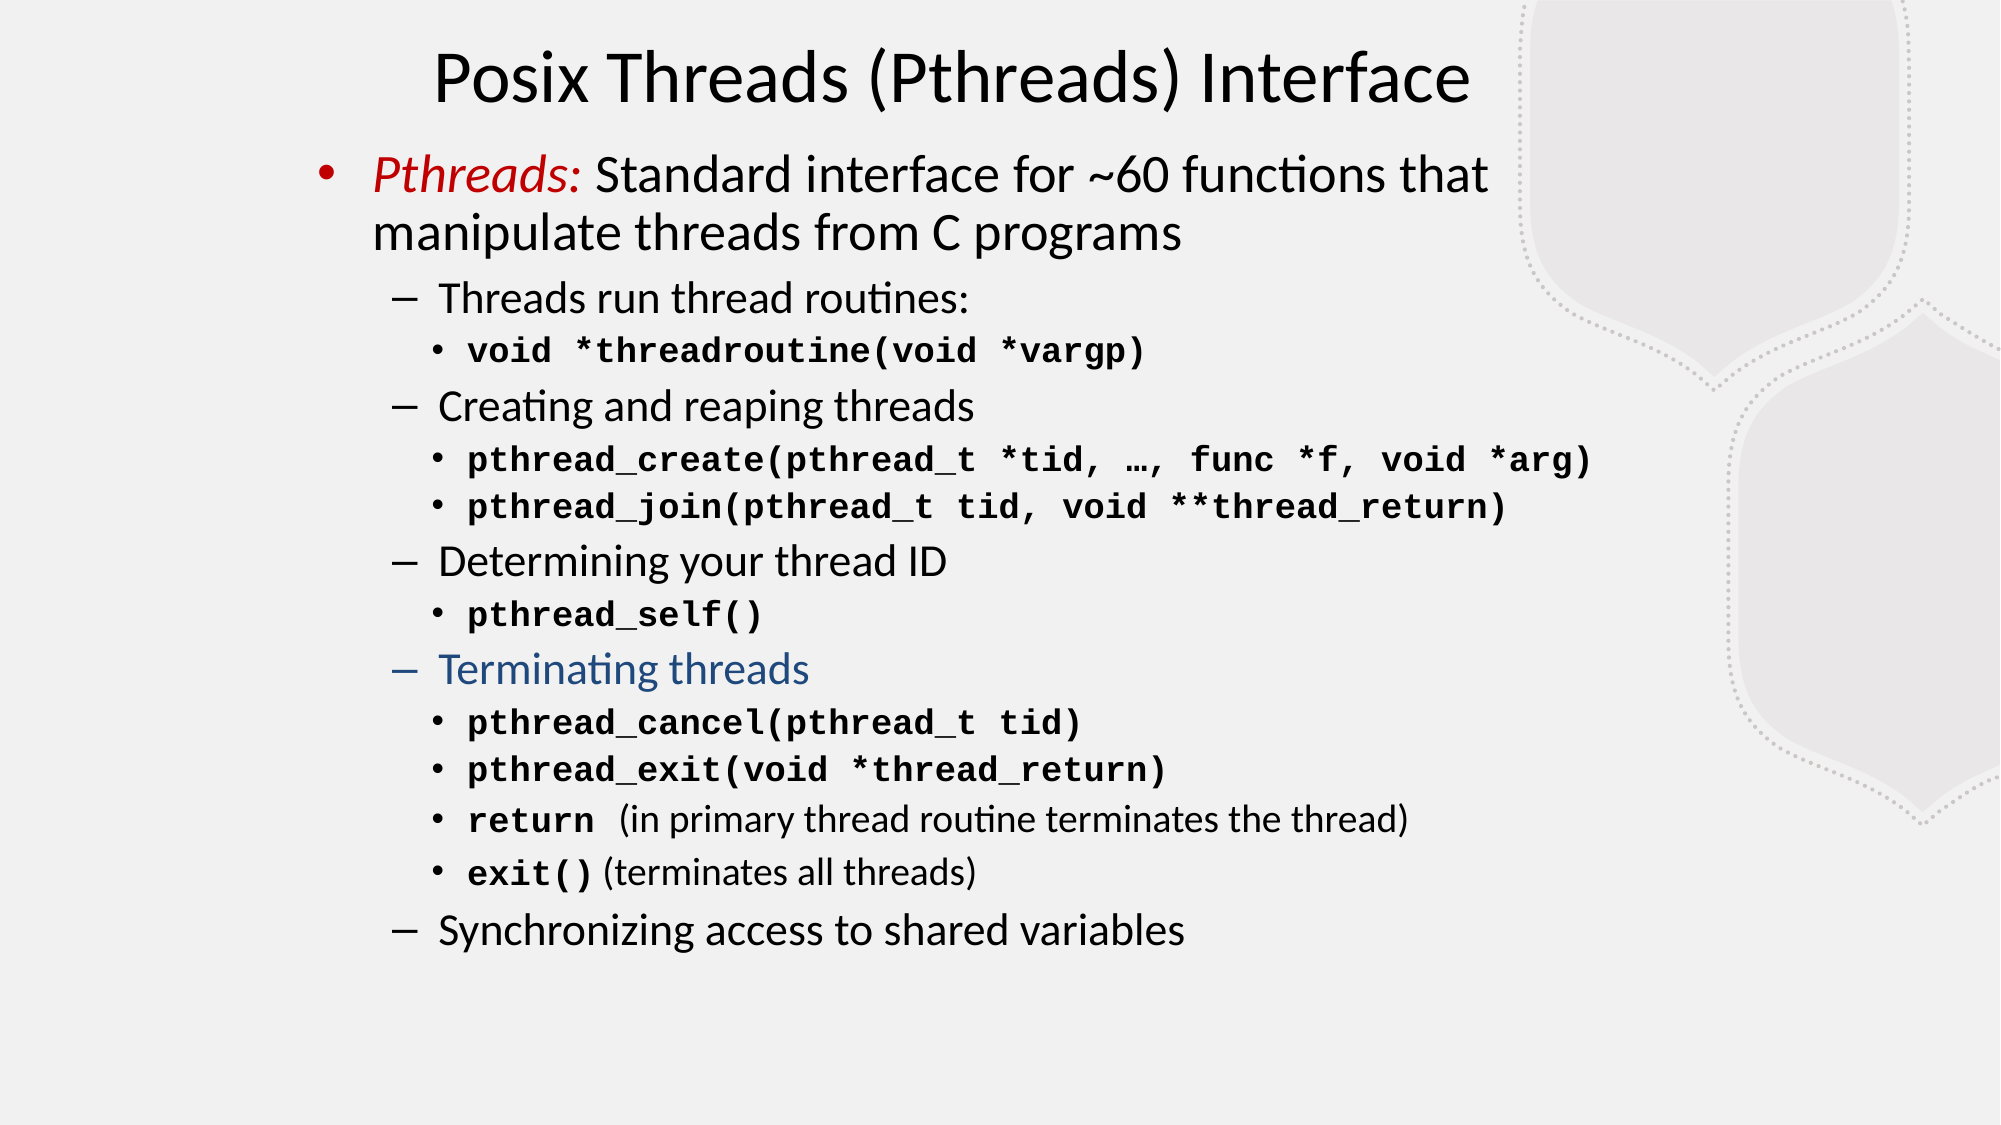

Posix Threads (Pthreads) Interface
Pthreads: Standard interface for ~60 functions that manipulate threads from C programs
Threads run thread routines:
void *threadroutine(void *vargp)
Creating and reaping threads
pthread_create(pthread_t *tid, …, func *f, void *arg)
pthread_join(pthread_t tid, void **thread_return)
Determining your thread ID
pthread_self()
Terminating threads
pthread_cancel(pthread_t tid)
pthread_exit(void *thread_return)
return (in primary thread routine terminates the thread)
exit() (terminates all threads)
Synchronizing access to shared variables